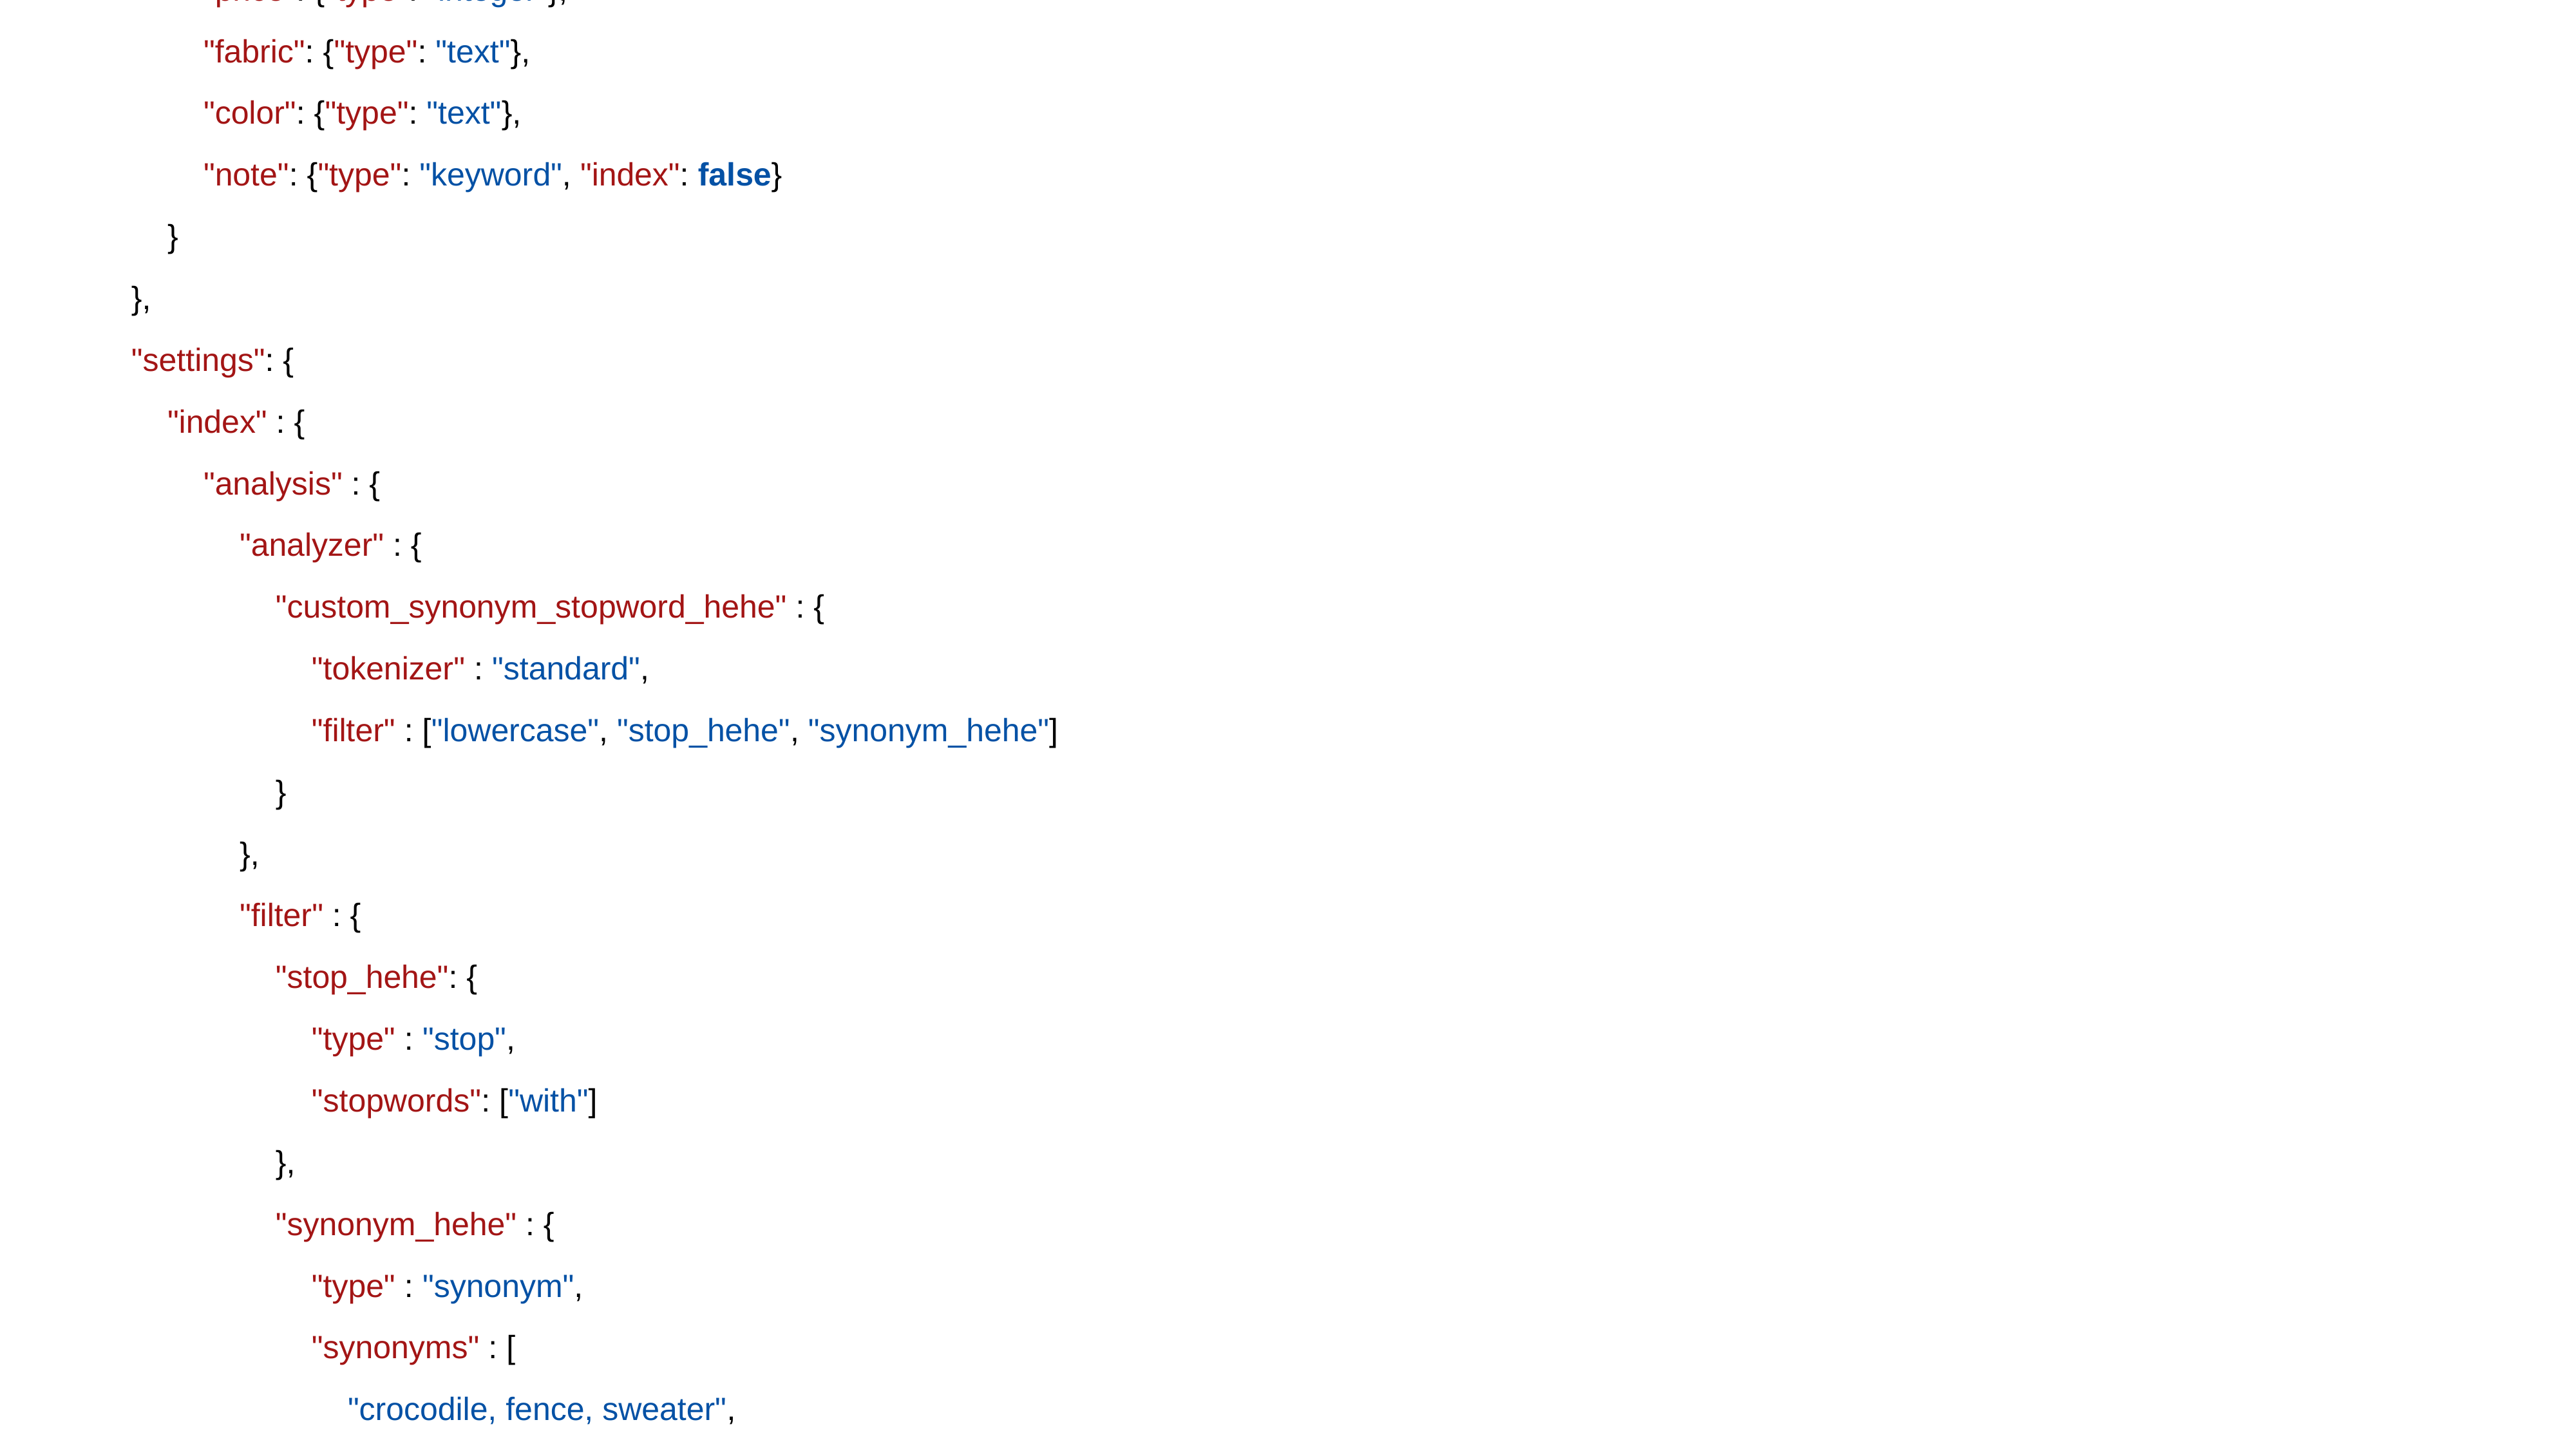

PUT/products
{
    "mappings": {
        "properties": {
            "title": {"type": "text", "analyzer": "custom_synonym_stopword_hehe"},
            "description": {"type": "text"},
            "price": {"type": "integer"},
            "fabric": {"type": "text"},
            "color": {"type": "text"},
            "note": {"type": "keyword", "index": false}
        }
    },
    "settings": {
        "index" : {
            "analysis" : {
                "analyzer" : {
                    "custom_synonym_stopword_hehe" : {
                        "tokenizer" : "standard",
                        "filter" : ["lowercase", "stop_hehe", "synonym_hehe"]
                    }
                },
                "filter" : {
                    "stop_hehe": {
                        "type" : "stop",
                        "stopwords": ["with"]
                    },
                    "synonym_hehe" : {
                        "type" : "synonym",
                        "synonyms" : [
                            "crocodile, fence, sweater",
                            "tree, corgi, swimsuit"
                        ]
                    }
                }
            }
        }
    }
}